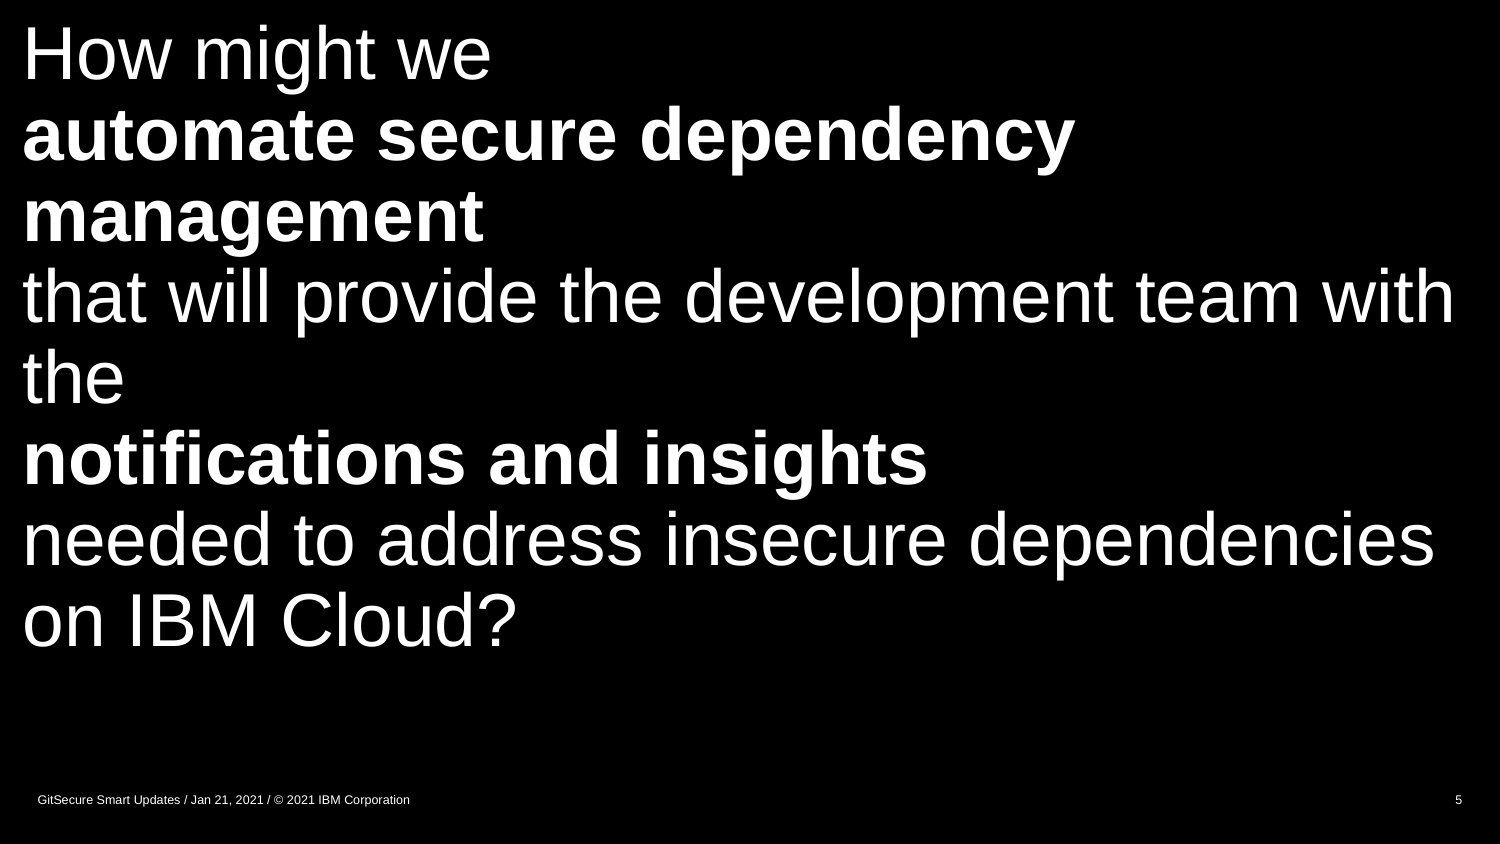

# How might we ​ automate secure dependency management​ that will provide the development team with the ​ notifications and insights​ needed to address insecure dependencies on IBM Cloud?​
GitSecure Smart Updates / Jan 21, 2021 / © 2021 IBM Corporation
5